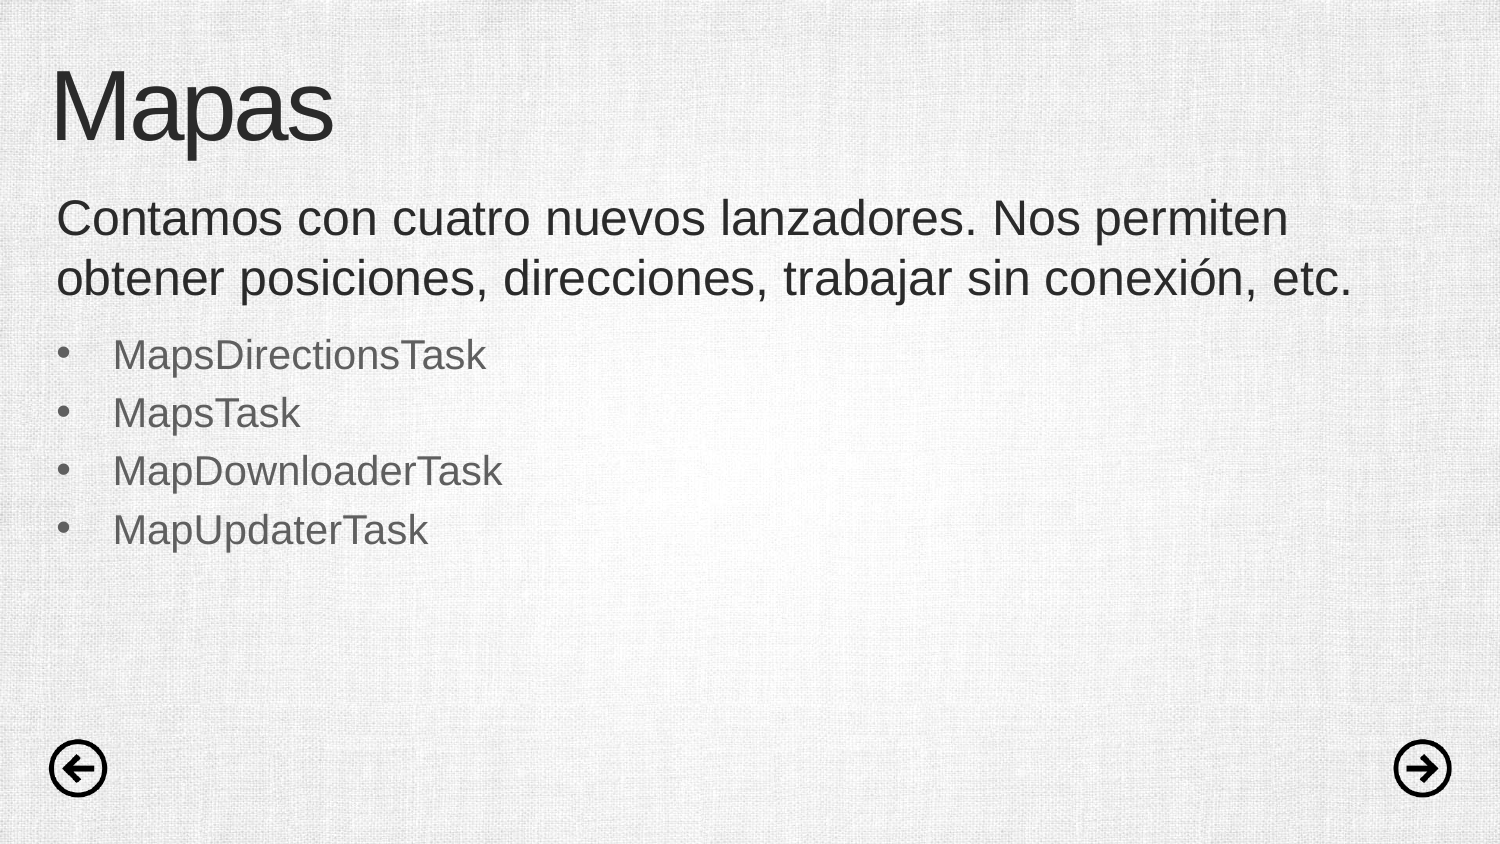

# Mapas
Contamos con cuatro nuevos lanzadores. Nos permiten obtener posiciones, direcciones, trabajar sin conexión, etc.
MapsDirectionsTask
MapsTask
MapDownloaderTask
MapUpdaterTask